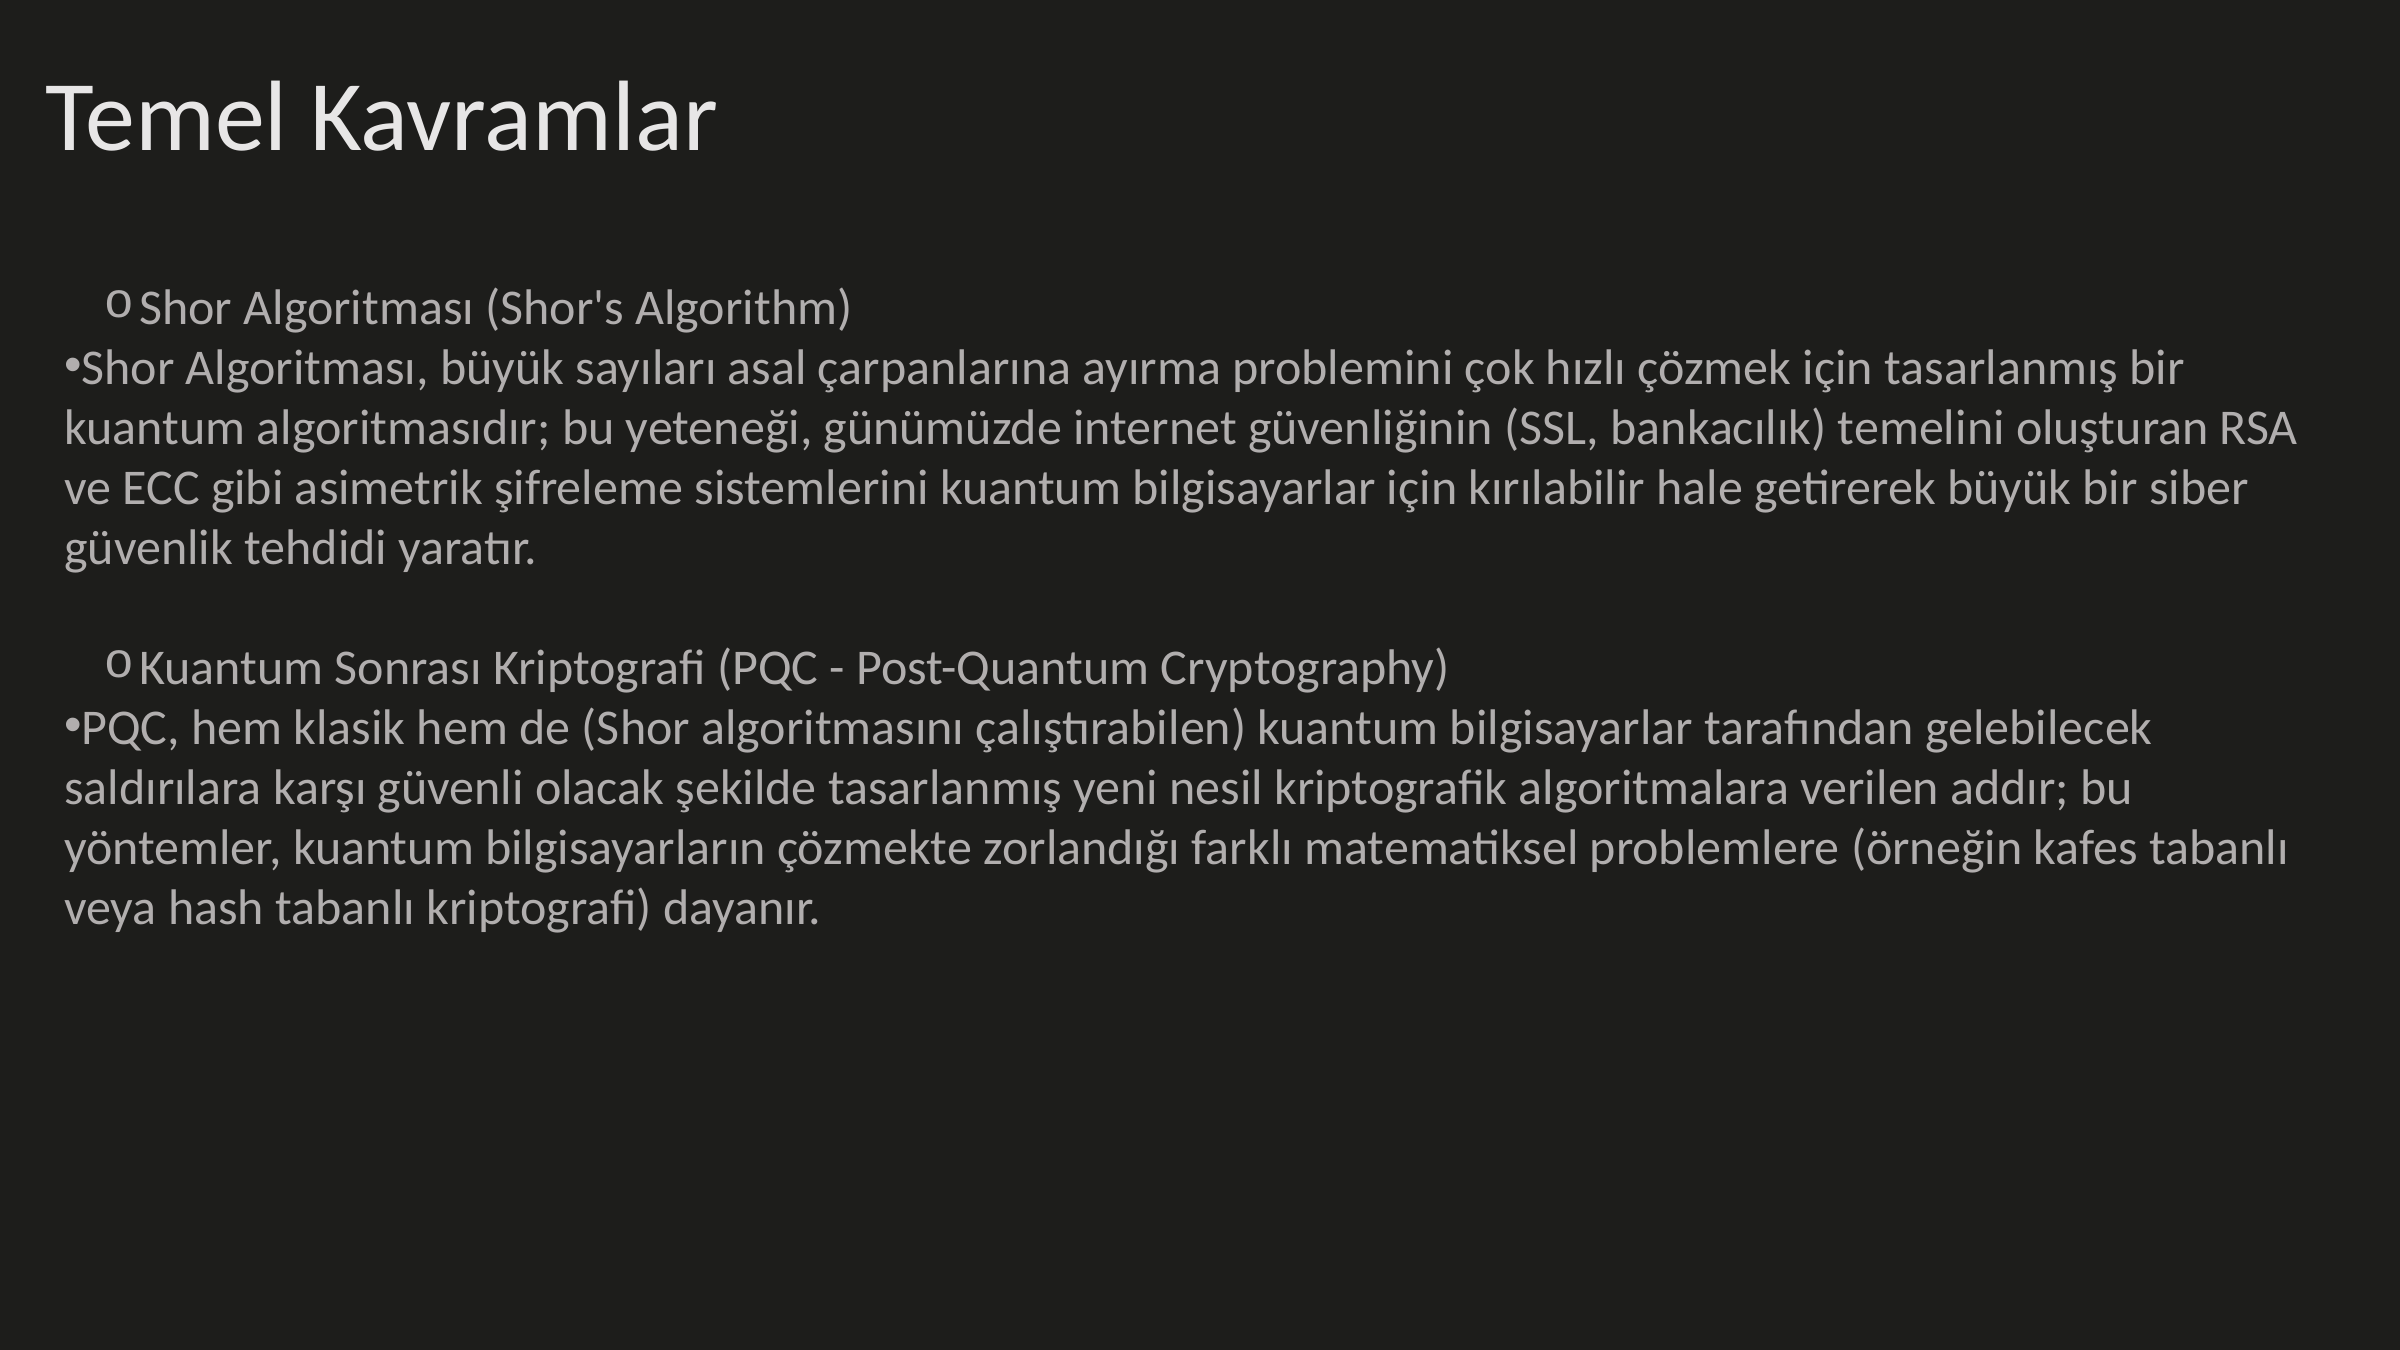

Temel Kavramlar
Shor Algoritması (Shor's Algorithm)
Shor Algoritması, büyük sayıları asal çarpanlarına ayırma problemini çok hızlı çözmek için tasarlanmış bir kuantum algoritmasıdır; bu yeteneği, günümüzde internet güvenliğinin (SSL, bankacılık) temelini oluşturan RSA ve ECC gibi asimetrik şifreleme sistemlerini kuantum bilgisayarlar için kırılabilir hale getirerek büyük bir siber güvenlik tehdidi yaratır.

Kuantum Sonrası Kriptografi (PQC - Post-Quantum Cryptography)
PQC, hem klasik hem de (Shor algoritmasını çalıştırabilen) kuantum bilgisayarlar tarafından gelebilecek saldırılara karşı güvenli olacak şekilde tasarlanmış yeni nesil kriptografik algoritmalara verilen addır; bu yöntemler, kuantum bilgisayarların çözmekte zorlandığı farklı matematiksel problemlere (örneğin kafes tabanlı veya hash tabanlı kriptografi) dayanır.